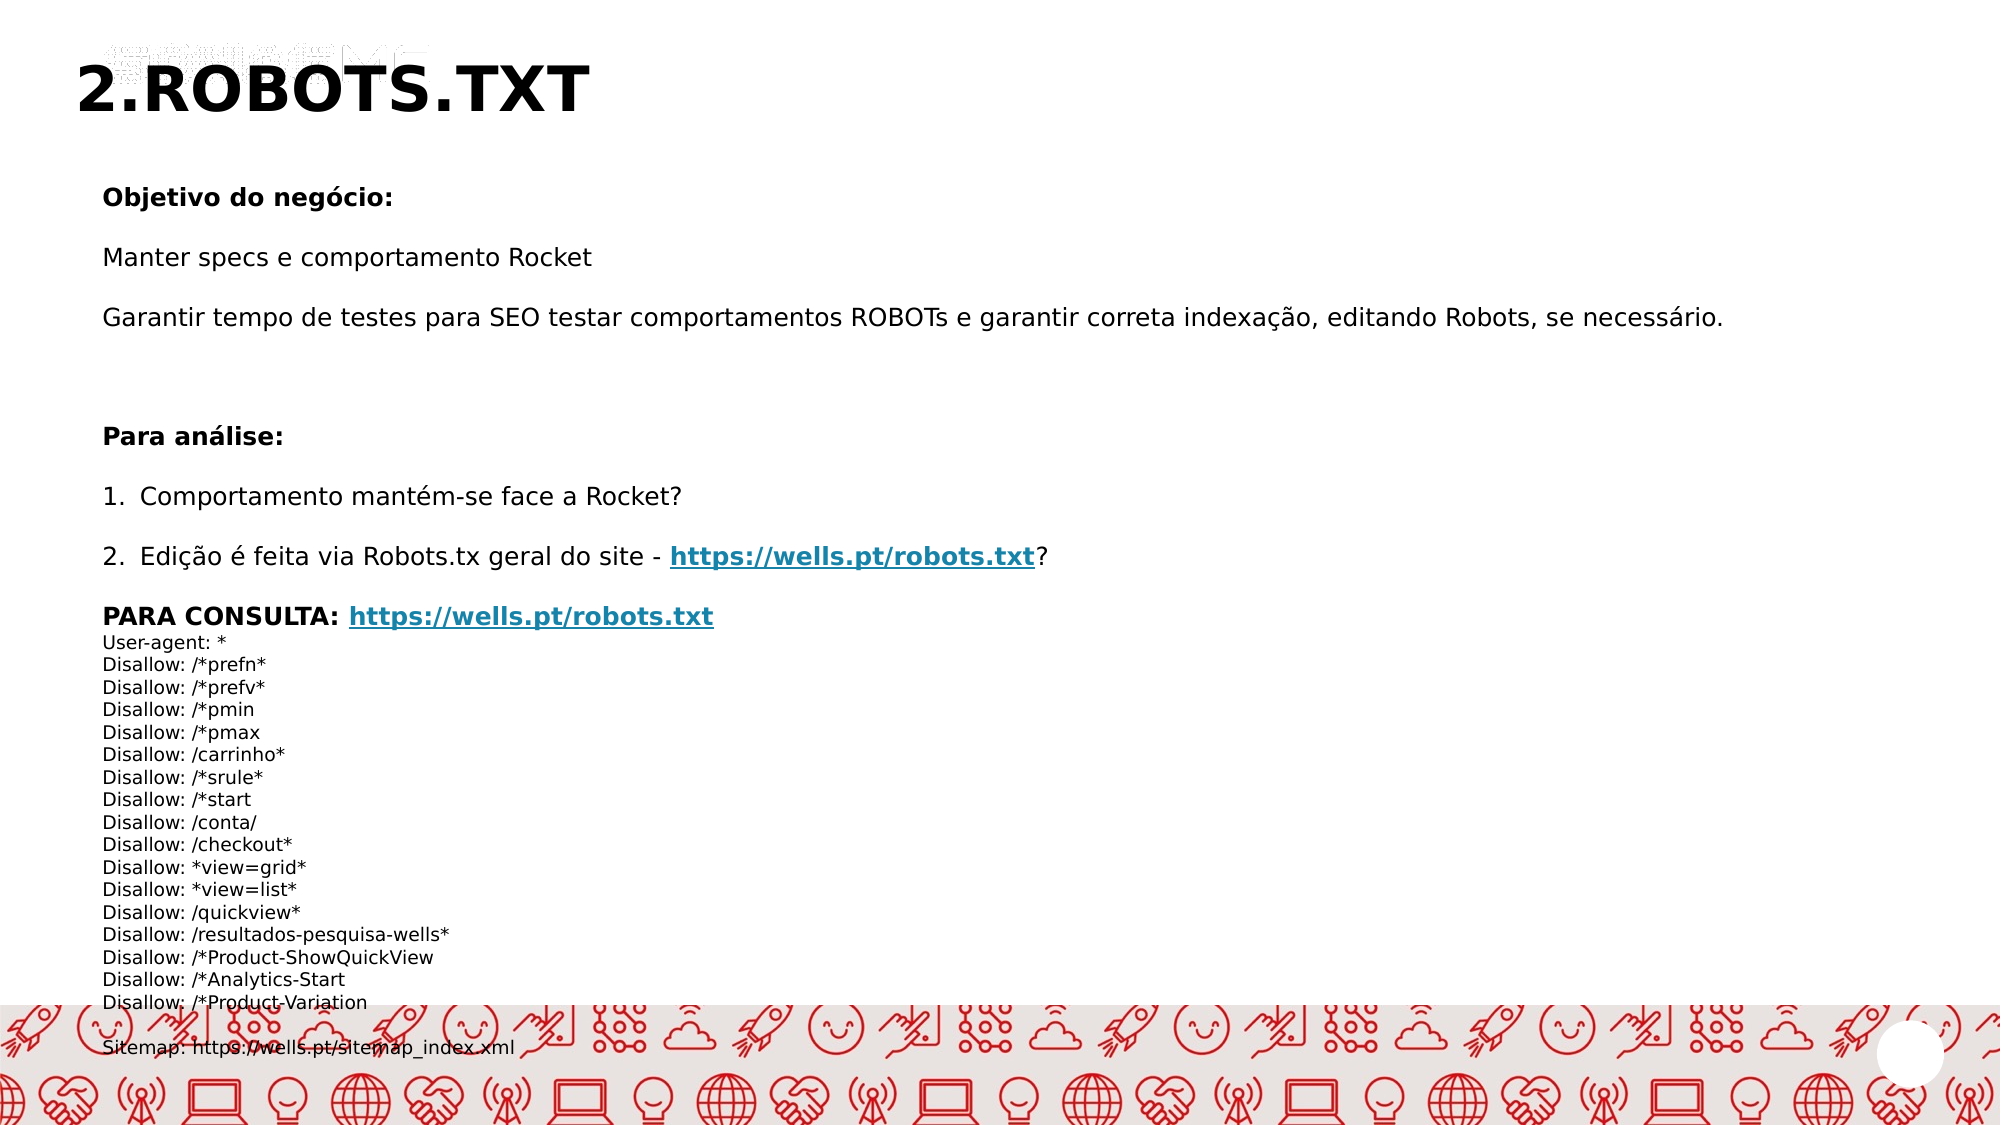

2.ROBOTS.TXT
Objetivo do negócio:
Manter specs e comportamento Rocket
Garantir tempo de testes para SEO testar comportamentos ROBOTs e garantir correta indexação, editando Robots, se necessário.

Para análise:
Comportamento mantém-se face a Rocket?
Edição é feita via Robots.tx geral do site - https://wells.pt/robots.txt?

PARA CONSULTA: https://wells.pt/robots.txt
User-agent: *
Disallow: /*prefn*
Disallow: /*prefv*
Disallow: /*pmin
Disallow: /*pmax
Disallow: /carrinho*
Disallow: /*srule*
Disallow: /*start
Disallow: /conta/
Disallow: /checkout*
Disallow: *view=grid*
Disallow: *view=list*
Disallow: /quickview*
Disallow: /resultados-pesquisa-wells*
Disallow: /*Product-ShowQuickView
Disallow: /*Analytics-Start
Disallow: /*Product-Variation

Sitemap: https://wells.pt/sitemap_index.xml

C